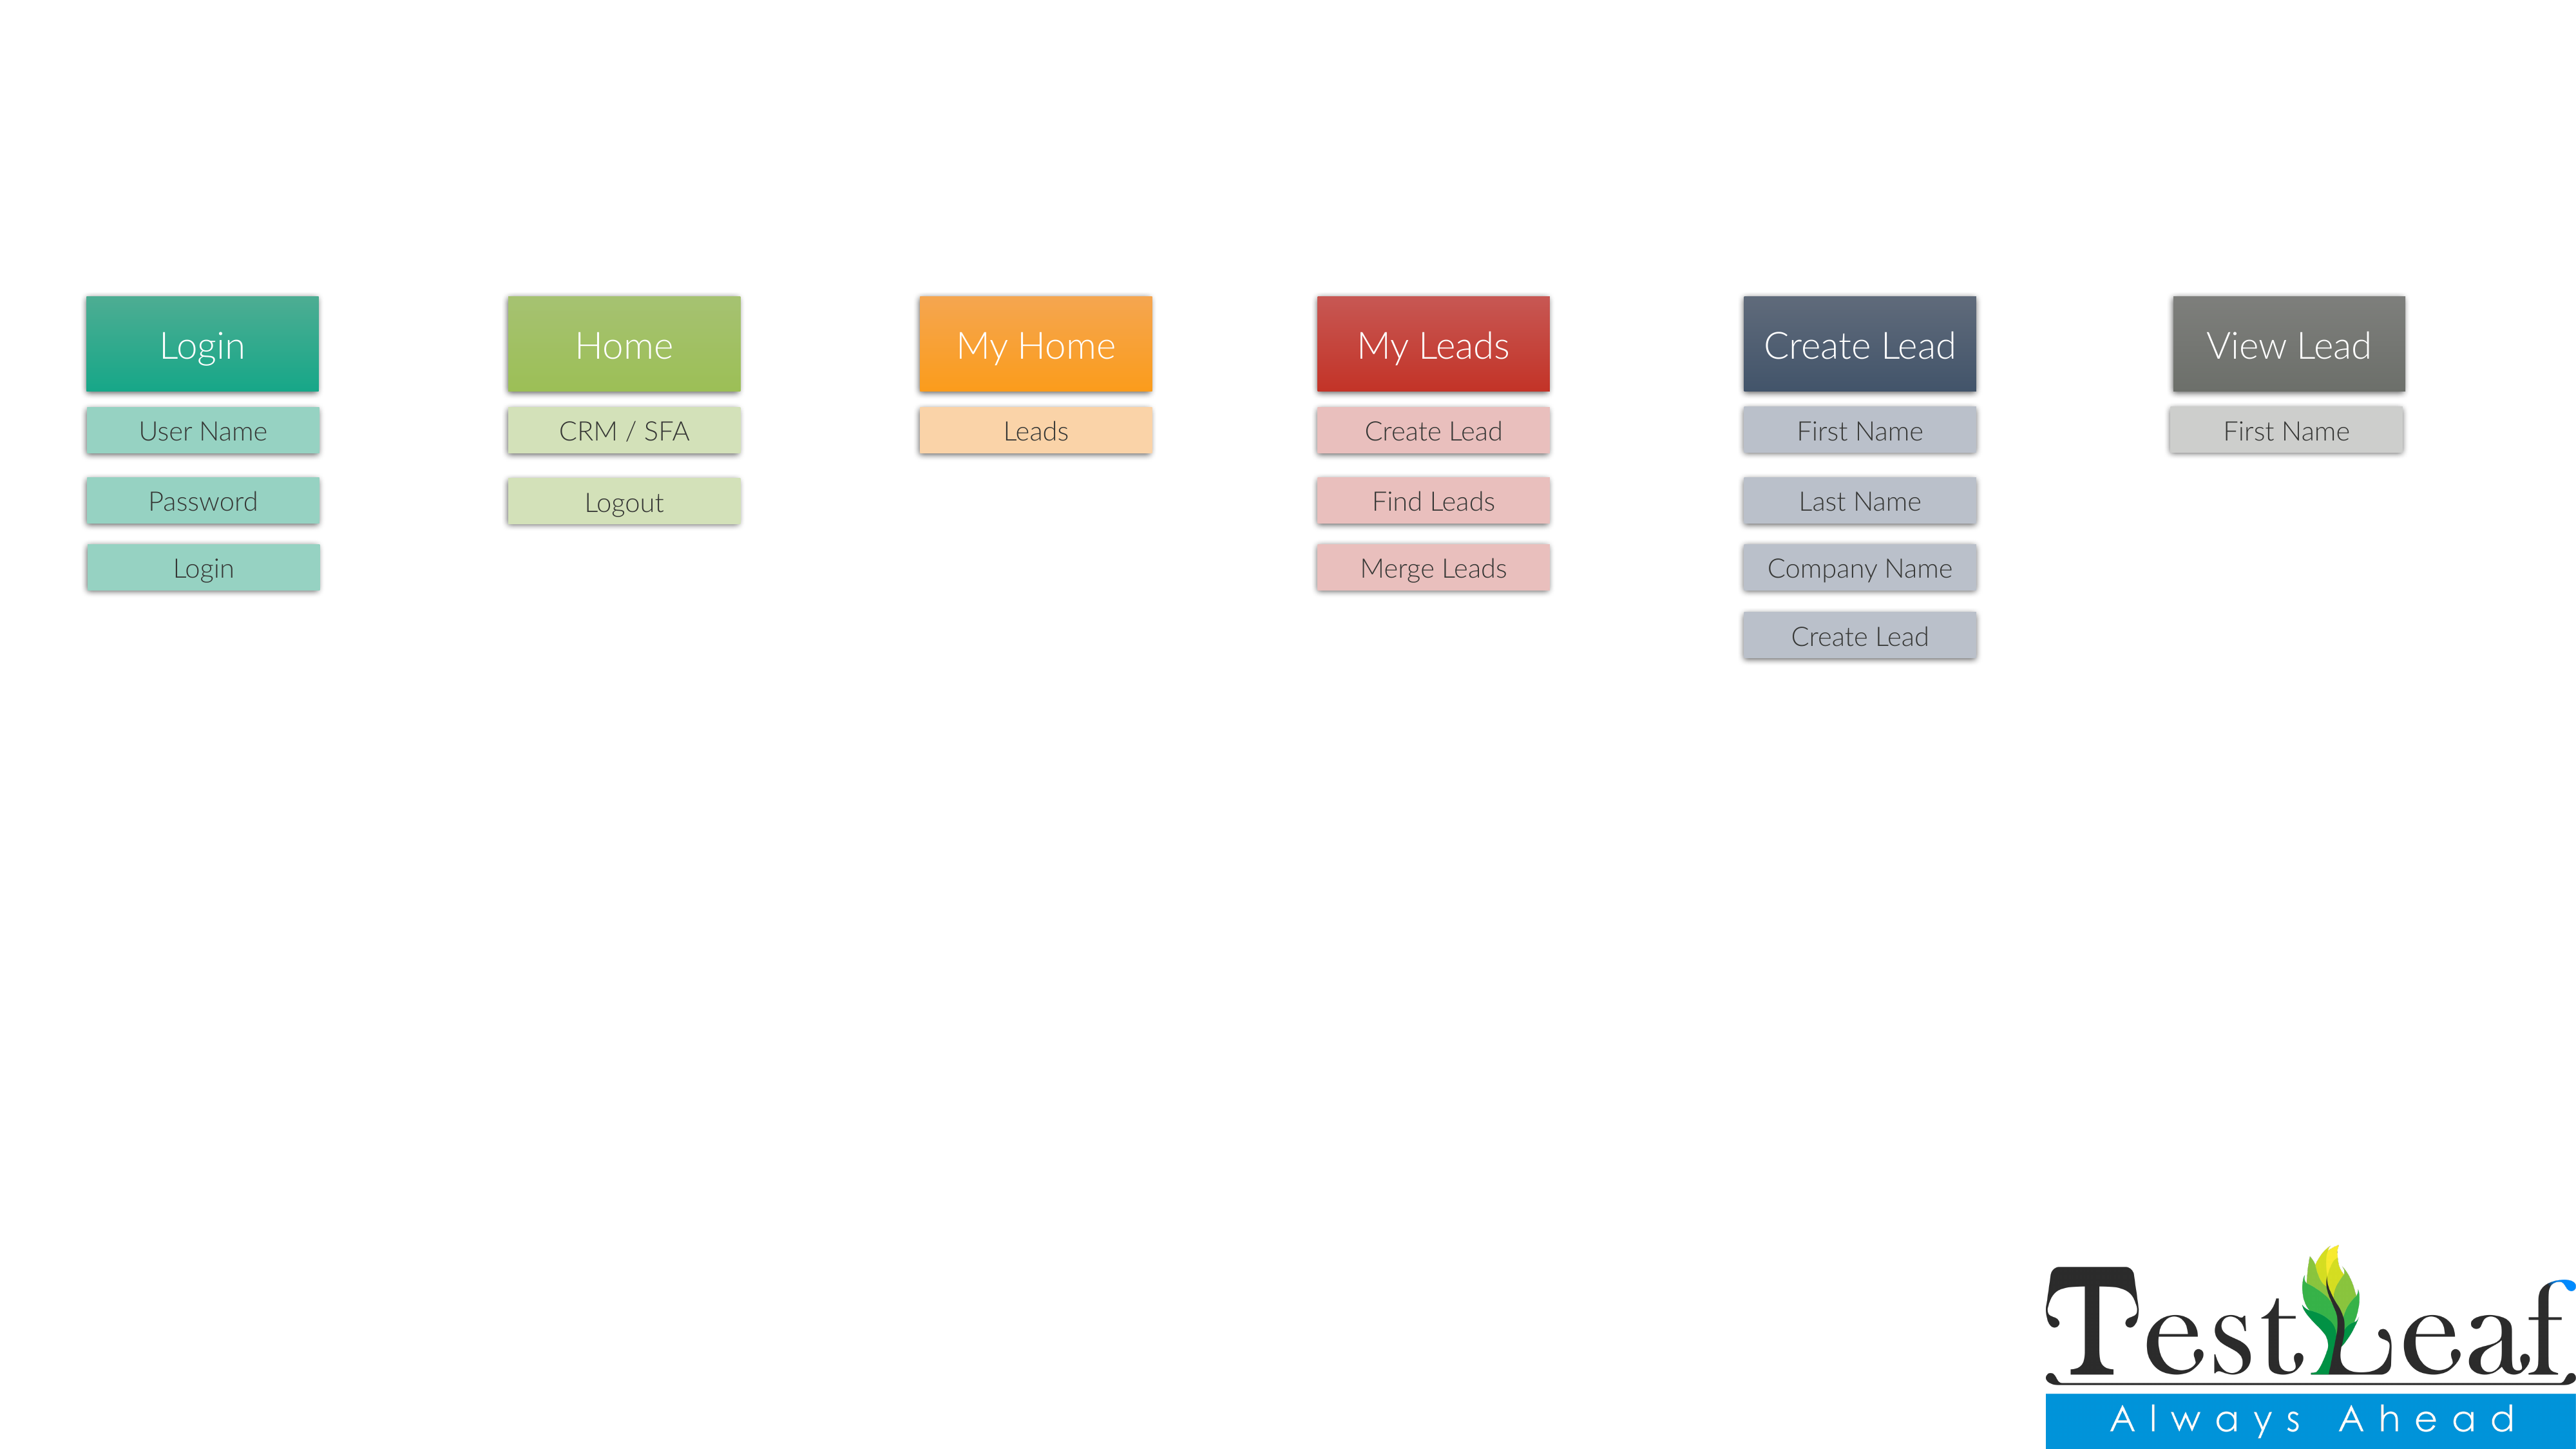

Login
Home
My Home
My Leads
Create Lead
View Lead
First Name
First Name
User Name
CRM / SFA
Leads
Create Lead
Password
Find Leads
Last Name
Logout
Login
Merge Leads
Company Name
Create Lead